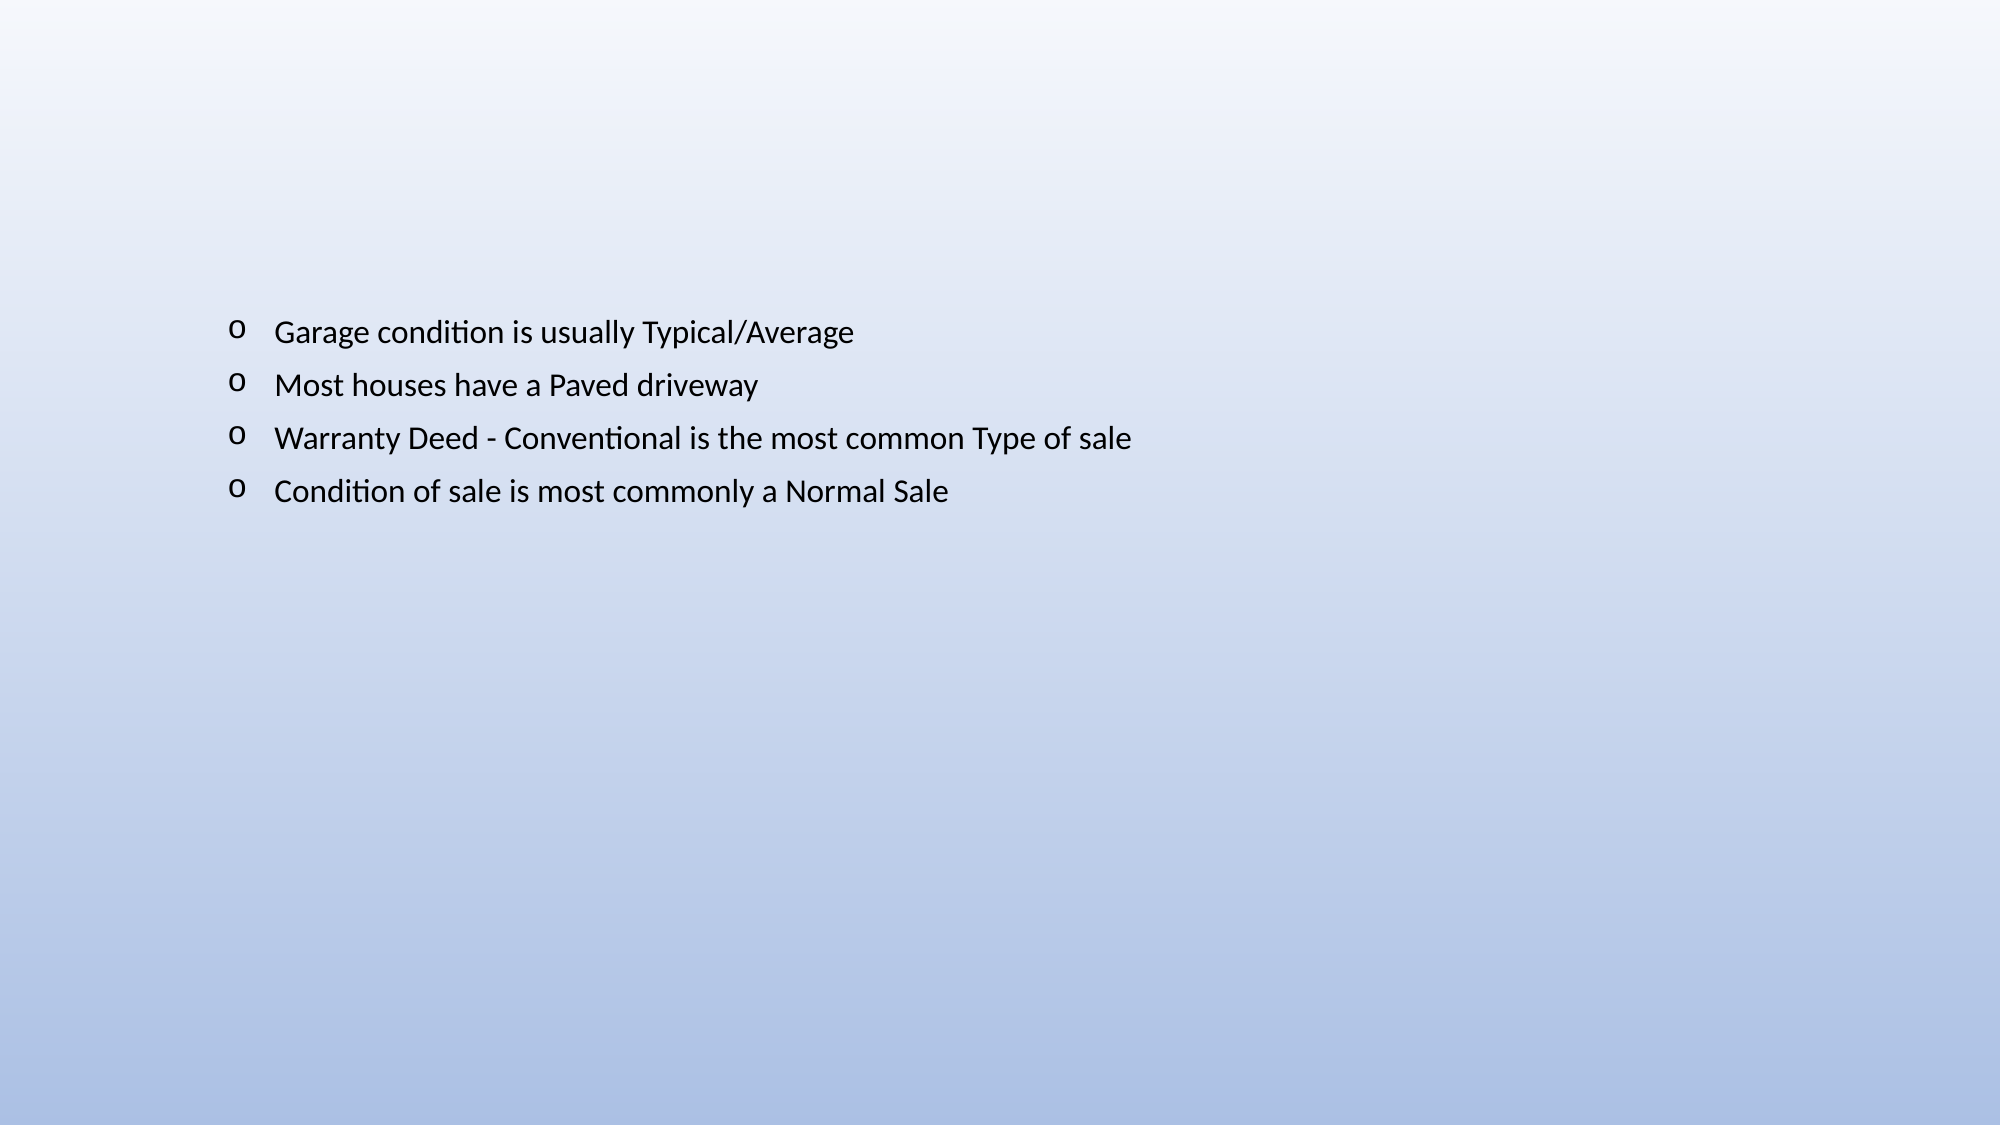

#
Garage condition is usually Typical/Average
Most houses have a Paved driveway
Warranty Deed - Conventional is the most common Type of sale
Condition of sale is most commonly a Normal Sale